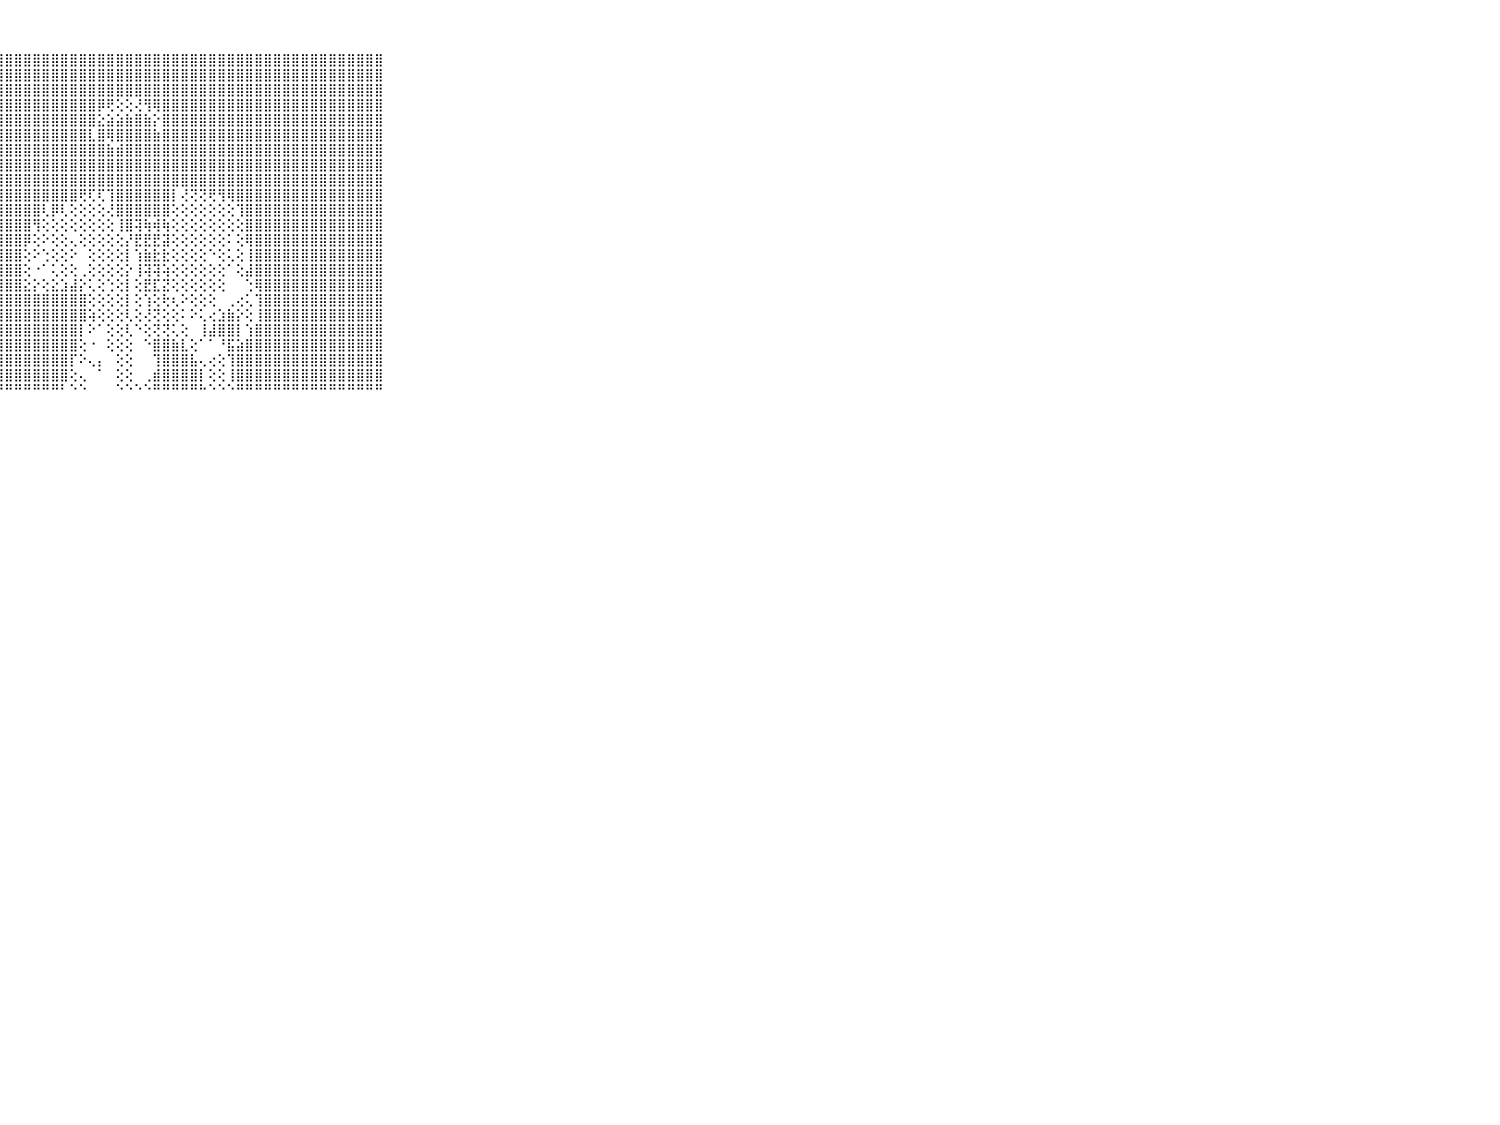

⠀⠀⠀⠀⠀⠀⠀⠀⠀⠀⠀⣿⣿⣿⣿⣿⣿⣿⣿⣿⣿⣿⣿⣿⣿⣿⣿⣿⣿⣿⣿⣿⣿⣿⣿⣿⣿⣿⣿⣿⣿⣿⣿⣿⣿⣿⣿⣿⣿⣿⣿⣿⣿⣿⣿⣿⣿⣿⣿⣿⣿⣿⣿⣿⣿⣿⣿⣿⣿⠀⠀⠀⠀⠀⠀⠀⠀⠀⠀⠀⠀
⠀⠀⠀⠀⠀⠀⠀⠀⠀⠀⠀⣿⣿⣿⣿⣿⣿⣿⣿⣿⣿⣿⣿⣿⣿⣿⣿⣿⣿⣿⣿⣿⣿⣿⣿⣿⣿⣿⣿⣿⣿⣿⣿⣿⣿⣿⣿⣿⣿⣿⣿⣿⣿⣿⣿⣿⣿⣿⣿⣿⣿⣿⣿⣿⣿⣿⣿⣿⣿⠀⠀⠀⠀⠀⠀⠀⠀⠀⠀⠀⠀
⠀⠀⠀⠀⠀⠀⠀⠀⠀⠀⠀⣿⣿⣿⣿⣿⣿⣿⣿⣿⣿⣿⣿⣿⣿⣿⣿⣿⣿⣿⣿⣿⣿⣿⣿⣿⣿⣿⣿⣿⣿⣿⣿⣿⣿⣿⣿⣿⣿⣿⣿⣿⣿⣿⣿⣿⣿⣿⣿⣿⣿⣿⣿⣿⣿⣿⣿⣿⣿⠀⠀⠀⠀⠀⠀⠀⠀⠀⠀⠀⠀
⠀⠀⠀⠀⠀⠀⠀⠀⠀⠀⠀⣿⣿⣿⣿⣿⣿⣿⣿⣿⣿⣿⣿⣿⣿⣿⣿⣿⣿⣿⣿⣿⣿⣿⣿⣿⣿⣿⡿⢟⢕⢕⢜⢻⢿⣿⣿⣿⣿⣿⣿⣿⣿⣿⣿⣿⣿⣿⣿⣿⣿⣿⣿⣿⣿⣿⣿⣿⣿⠀⠀⠀⠀⠀⠀⠀⠀⠀⠀⠀⠀
⠀⠀⠀⠀⠀⠀⠀⠀⠀⠀⠀⣿⣿⣿⣿⣿⣿⣿⣿⣿⣿⣿⣿⣿⣿⣿⣿⣿⣿⣿⣿⣿⣿⣿⣿⣿⣿⣿⣕⣵⣵⣷⣿⣷⡕⣿⣿⣿⣿⣿⣿⣿⣿⣿⣿⣿⣿⣿⣿⣿⣿⣿⣿⣿⣿⣿⣿⣿⣿⠀⠀⠀⠀⠀⠀⠀⠀⠀⠀⠀⠀
⠀⠀⠀⠀⠀⠀⠀⠀⠀⠀⠀⣿⣿⣿⣿⣿⣿⣿⣿⣿⣿⣿⣿⣿⣿⣿⣿⣿⣿⣿⣿⣿⣿⣿⣿⣿⣿⣇⣿⢿⣿⣿⣿⣿⣷⣿⣿⣿⣿⣿⣿⣿⣿⣿⣿⣿⣿⣿⣿⣿⣿⣿⣿⣿⣿⣿⣿⣿⣿⠀⠀⠀⠀⠀⠀⠀⠀⠀⠀⠀⠀
⠀⠀⠀⠀⠀⠀⠀⠀⠀⠀⠀⣿⣿⣿⣿⣿⣿⣿⣿⣿⣿⣿⣿⣿⣿⣿⣿⣿⣿⣿⣿⣿⣿⣿⣿⣿⣿⣿⣿⣷⣾⣿⣿⣿⣿⣿⣿⣿⣿⣿⣿⣿⣿⣿⣿⣿⣿⣿⣿⣿⣿⣿⣿⣿⣿⣿⣿⣿⣿⠀⠀⠀⠀⠀⠀⠀⠀⠀⠀⠀⠀
⠀⠀⠀⠀⠀⠀⠀⠀⠀⠀⠀⣿⣿⣿⣿⣿⣿⣿⣿⣿⣿⣿⣿⣿⣿⣿⣿⣿⣿⣿⣿⣿⣿⣿⣿⣿⣿⣿⣿⣿⣿⣿⣿⣿⣿⣿⣿⣿⣿⣿⣿⣿⣿⣿⣿⣿⣿⣿⣿⣿⣿⣿⣿⣿⣿⣿⣿⣿⣿⠀⠀⠀⠀⠀⠀⠀⠀⠀⠀⠀⠀
⠀⠀⠀⠀⠀⠀⠀⠀⠀⠀⠀⣿⣿⣿⣿⣿⣿⣿⣿⣿⣿⣿⣿⣿⣿⣿⣿⣿⣿⣿⣿⣿⣿⣿⣿⣿⣿⣿⣿⣿⣿⣿⣿⣿⣿⣿⣿⣿⣿⣿⣿⣿⣿⣿⣿⣿⣿⣿⣿⣿⣿⣿⣿⣿⣿⣿⣿⣿⣿⠀⠀⠀⠀⠀⠀⠀⠀⠀⠀⠀⠀
⠀⠀⠀⠀⠀⠀⠀⠀⠀⠀⠀⣿⣿⣿⣿⣿⣿⣿⣿⣿⣿⣿⣿⣿⣿⣿⣿⣿⣿⣿⣿⣿⣿⣿⣿⣿⢟⢏⢏⢹⣿⣿⣿⣿⣿⣿⡇⢜⢝⢝⢟⢻⢿⣿⣿⣿⣿⣿⣿⣿⣿⣿⣿⣿⣿⣿⣿⣿⣿⠀⠀⠀⠀⠀⠀⠀⠀⠀⠀⠀⠀
⠀⠀⠀⠀⠀⠀⠀⠀⠀⠀⠀⣿⣿⣿⣿⣿⣿⣿⣿⣿⣿⣿⣿⣿⣿⣿⣿⣿⣿⣿⣿⣿⢇⡿⢇⢕⢕⢕⢕⢜⣿⣿⣿⣿⣿⣿⢕⢕⢕⢕⢕⢕⢕⢹⣿⣿⣿⣿⣿⣿⣿⣿⣿⣿⣿⣿⣿⣿⣿⠀⠀⠀⠀⠀⠀⠀⠀⠀⠀⠀⠀
⠀⠀⠀⠀⠀⠀⠀⠀⠀⠀⠀⣿⣿⣿⣿⣿⣿⣿⣿⣿⣿⣿⣿⣿⣿⣿⣿⣿⣿⣿⣿⢻⢕⢕⢕⢕⢕⢕⢕⢕⢸⣿⢽⢷⢾⢷⢕⢕⢕⢕⢕⢕⢕⢕⣿⣿⣿⣿⣿⣿⣿⣿⣿⣿⣿⣿⣿⣿⣿⠀⠀⠀⠀⠀⠀⠀⠀⠀⠀⠀⠀
⠀⠀⠀⠀⠀⠀⠀⠀⠀⠀⠀⣿⣿⣿⣿⣿⣿⣿⣿⣿⣿⣿⣿⣿⣿⣿⣿⣿⣿⣿⡿⢕⠕⢕⢕⢄⢕⢕⢕⢕⢕⡜⣟⣟⣟⣽⢕⢕⢕⢕⢕⢕⠅⢕⢿⣿⣿⣿⣿⣿⣿⣿⣿⣿⣿⣿⣿⣿⣿⠀⠀⠀⠀⠀⠀⠀⠀⠀⠀⠀⠀
⠀⠀⠀⠀⠀⠀⠀⠀⠀⠀⠀⣿⣿⣿⣿⣿⣿⣿⣿⣿⣿⣿⣿⣿⣿⣿⣿⣿⣿⣿⢕⠕⢑⢕⢕⠕⠀⢕⢕⢕⢕⡇⢱⣷⣗⣗⢕⢕⢕⢕⠑⢕⢅⢕⢸⣿⣿⣿⣿⣿⣿⣿⣿⣿⣿⣿⣿⣿⣿⠀⠀⠀⠀⠀⠀⠀⠀⠀⠀⠀⠀
⠀⠀⠀⠀⠀⠀⠀⠀⠀⠀⠀⣿⣿⣿⣿⣿⣿⣿⣿⣿⣿⣿⣿⣿⣿⣿⣿⣿⣿⣿⢕⠐⠁⢅⢕⢕⢀⢕⢕⢕⢕⡕⢸⢽⢽⢵⢕⢕⢕⢕⢕⢕⠁⢕⣼⣿⣿⣿⣿⣿⣿⣿⣿⣿⣿⣿⣿⣿⣿⠀⠀⠀⠀⠀⠀⠀⠀⠀⠀⠀⠀
⠀⠀⠀⠀⠀⠀⠀⠀⠀⠀⠀⣿⣿⣿⣿⣿⣿⣿⣿⣿⣿⣿⣿⣿⣿⣿⣿⣿⣿⣿⣕⡕⢕⣕⣱⣼⡕⢅⢕⢑⢕⡇⢕⣟⣏⣝⢕⢕⢕⢕⢕⢕⠀⠀⢑⢿⣿⣿⣿⣿⣿⣿⣿⣿⣿⣿⣿⣿⣿⠀⠀⠀⠀⠀⠀⠀⠀⠀⠀⠀⠀
⠀⠀⠀⠀⠀⠀⠀⠀⠀⠀⠀⣿⣿⣿⣿⣿⣿⣿⣿⣿⣿⣿⣿⣿⣿⣿⣿⣿⣿⣿⣿⣿⣿⣿⣿⣿⣿⢕⢕⢕⢕⡇⢕⢱⢕⢗⢆⠕⢕⢕⢕⠀⢀⢔⢅⢹⣿⣿⣿⣿⣿⣿⣿⣿⣿⣿⣿⣿⣿⠀⠀⠀⠀⠀⠀⠀⠀⠀⠀⠀⠀
⠀⠀⠀⠀⠀⠀⠀⠀⠀⠀⠀⣿⣿⣿⣿⣿⣿⣿⣿⣿⣿⣿⣿⣿⣿⣿⣿⣿⣿⣿⣿⣿⣿⣿⣿⣿⣿⢵⢕⢕⢕⢇⢕⢜⢝⢕⢕⠅⠕⢅⢔⣱⣷⡕⢕⢸⣿⣿⣿⣿⣿⣿⣿⣿⣿⣿⣿⣿⣿⠀⠀⠀⠀⠀⠀⠀⠀⠀⠀⠀⠀
⠀⠀⠀⠀⠀⠀⠀⠀⠀⠀⠀⣿⣿⣿⣿⣿⣿⣿⣿⣿⣿⣿⣿⣿⣿⣿⣿⣿⣿⣿⣿⣿⣿⣿⣿⣿⡇⠕⠁⢕⢕⢇⠑⢕⢝⢝⢅⢕⠀⢸⣼⣿⣿⡇⢱⣿⣿⣿⣿⣿⣿⣿⣿⣿⣿⣿⣿⣿⣿⠀⠀⠀⠀⠀⠀⠀⠀⠀⠀⠀⠀
⠀⠀⠀⠀⠀⠀⠀⠀⠀⠀⠀⣿⣿⣿⣿⣿⣿⣿⣿⣿⣿⣿⣿⣿⣿⣿⣿⣿⣿⣿⣿⣿⣿⣿⣿⣿⢕⠐⠀⢕⢕⢕⠀⠑⣿⣿⣷⣇⢕⠁⠁⠘⣯⣵⣿⣿⣿⣿⣿⣿⣿⣿⣿⣿⣿⣿⣿⣿⣿⠀⠀⠀⠀⠀⠀⠀⠀⠀⠀⠀⠀
⠀⠀⠀⠀⠀⠀⠀⠀⠀⠀⠀⣿⣿⣿⣿⣿⣿⣿⣿⣿⣿⣿⣿⣿⣿⣿⣿⣿⣿⣿⣿⣿⣿⣿⣿⡏⠕⢄⡄⠀⢕⢕⠀⠀⢹⣿⣿⣿⣧⢄⢔⢕⢹⣿⣿⣿⣿⣿⣿⣿⣿⣿⣿⣿⣿⣿⣿⣿⣿⠀⠀⠀⠀⠀⠀⠀⠀⠀⠀⠀⠀
⠀⠀⠀⠀⠀⠀⠀⠀⠀⠀⠀⣿⣿⣿⣿⣿⣿⣿⣿⣿⣿⣿⣿⣿⣿⣿⣿⣿⣿⣿⣿⣿⣿⣿⣿⢕⢄⠀⠁⠀⢕⢕⠀⢀⣾⣿⣿⣿⣿⡇⢕⢕⢸⣿⣿⣿⣿⣿⣿⣿⣿⣿⣿⣿⣿⣿⣿⣿⣿⠀⠀⠀⠀⠀⠀⠀⠀⠀⠀⠀⠀
⠀⠀⠀⠀⠀⠀⠀⠀⠀⠀⠀⠛⠛⠛⠛⠛⠛⠛⠛⠛⠛⠛⠛⠛⠛⠛⠛⠛⠛⠛⠛⠛⠛⠛⠃⠑⠑⠀⠀⠀⠑⠑⠑⠑⠛⠛⠛⠛⠛⠓⠑⠑⠑⠛⠛⠛⠛⠛⠛⠛⠛⠛⠛⠛⠛⠛⠛⠛⠛⠀⠀⠀⠀⠀⠀⠀⠀⠀⠀⠀⠀